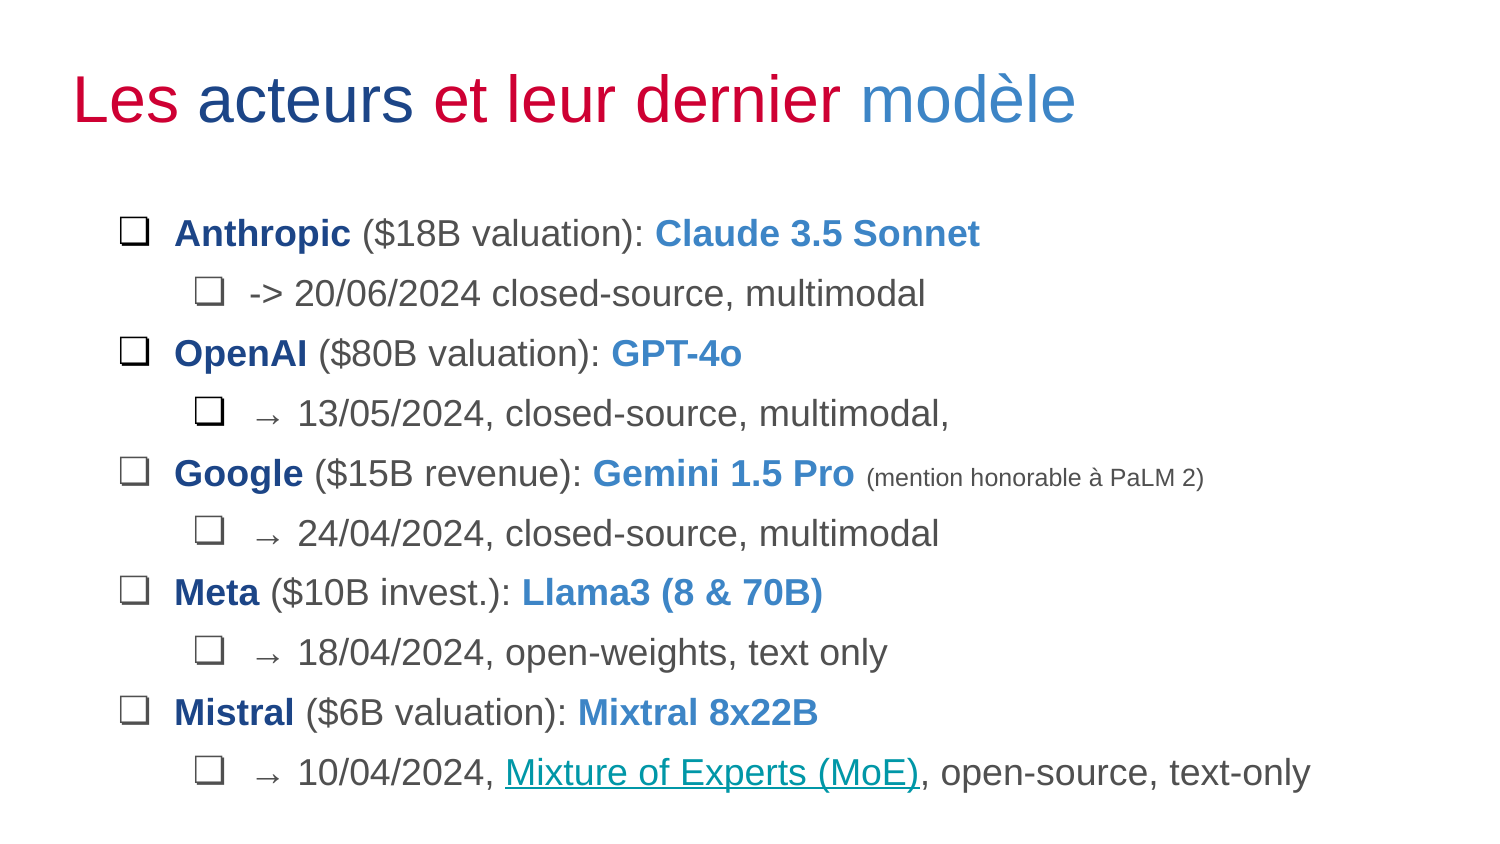

# Les acteurs et leur dernier modèle
Anthropic ($18B valuation): Claude 3.5 Sonnet
-> 20/06/2024 closed-source, multimodal
OpenAI ($80B valuation): GPT-4o
→ 13/05/2024, closed-source, multimodal,
Google ($15B revenue): Gemini 1.5 Pro (mention honorable à PaLM 2)
→ 24/04/2024, closed-source, multimodal
Meta ($10B invest.): Llama3 (8 & 70B)
→ 18/04/2024, open-weights, text only
Mistral ($6B valuation): Mixtral 8x22B
→ 10/04/2024, Mixture of Experts (MoE), open-source, text-only